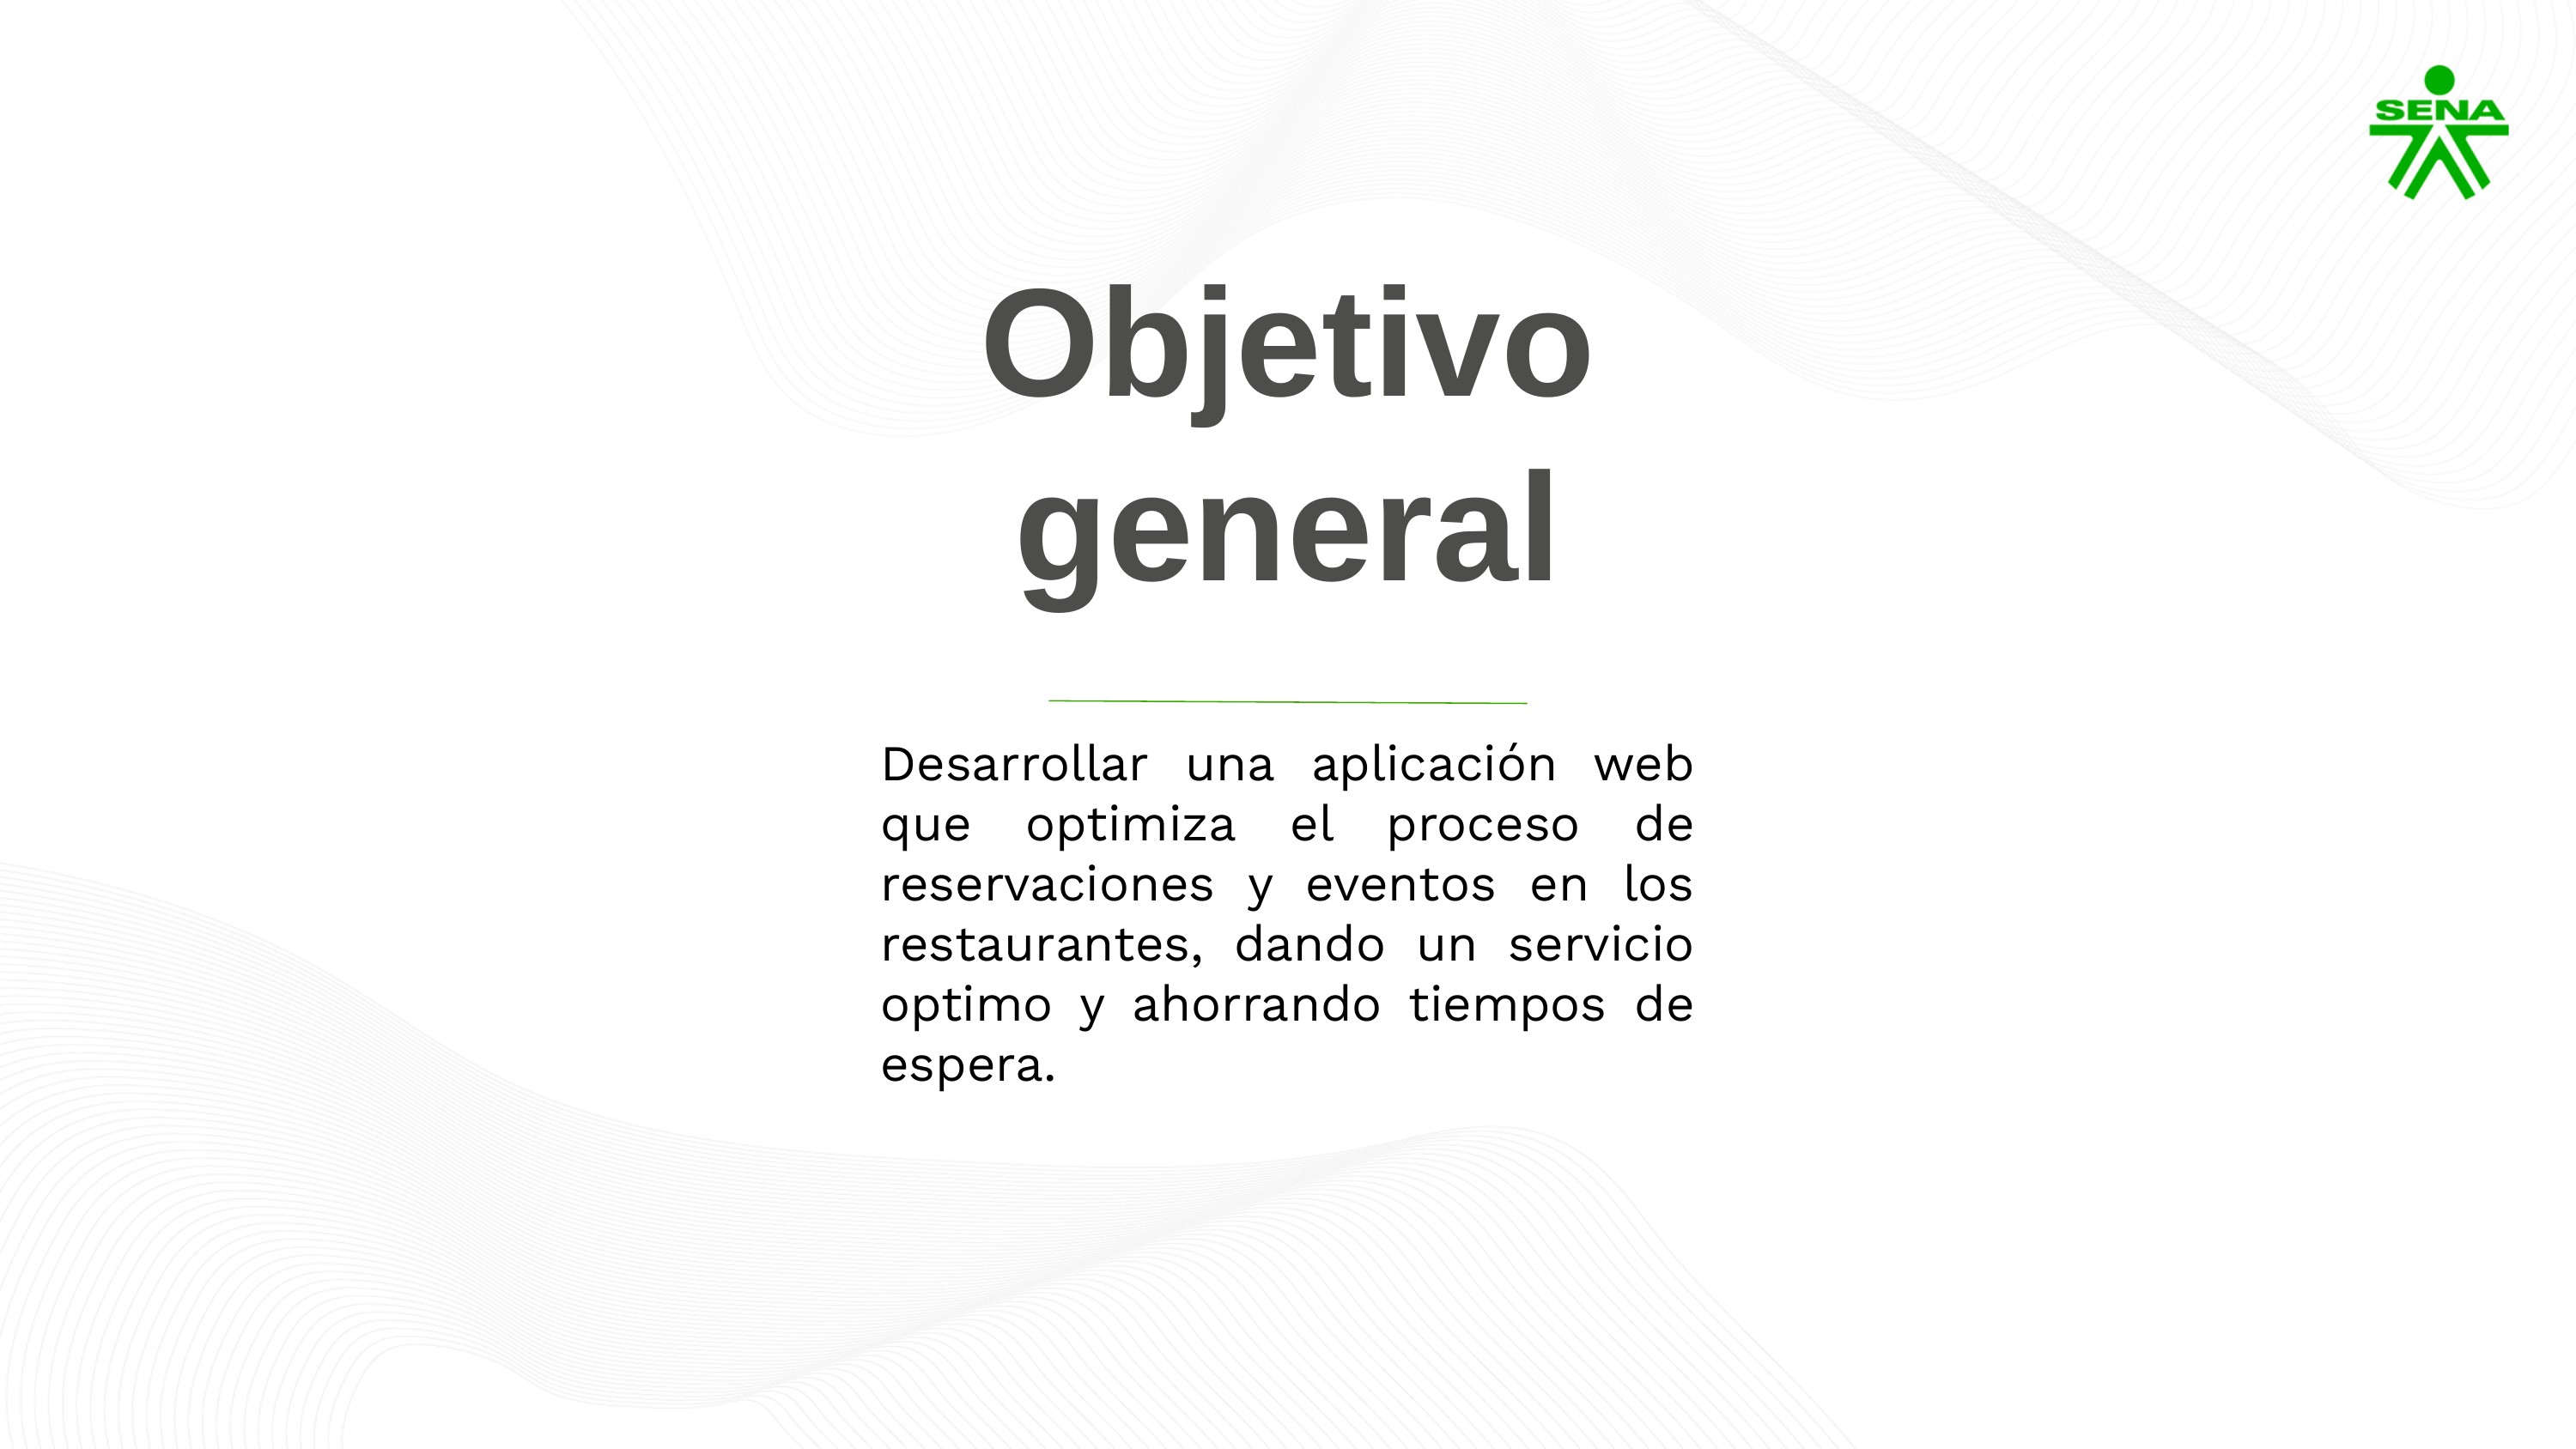

Objetivo general

Desarrollar una aplicación web que optimiza el proceso de reservaciones y eventos en los restaurantes, dando un servicio optimo y ahorrando tiempos de espera.